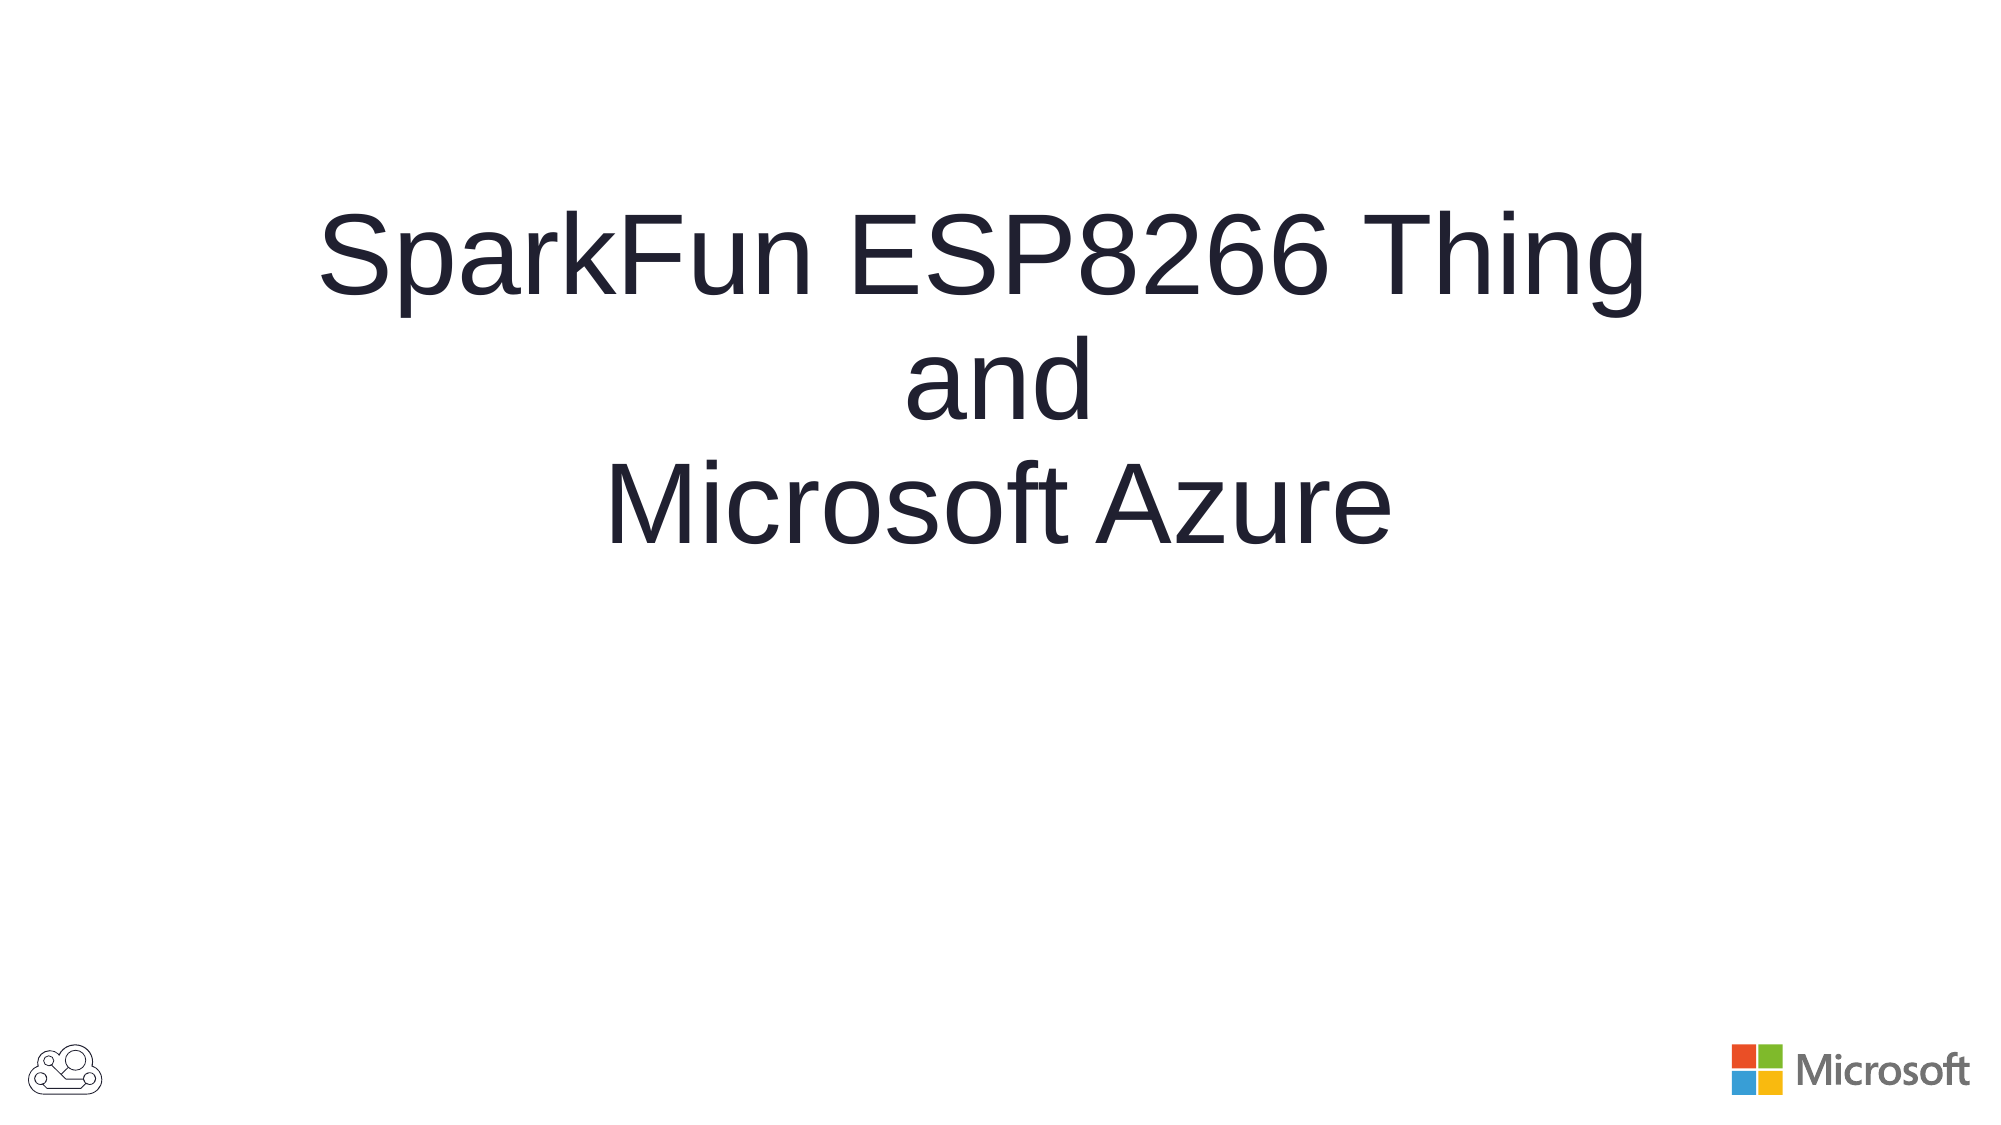

# SparkFun ESP8266 Thing and Microsoft Azure